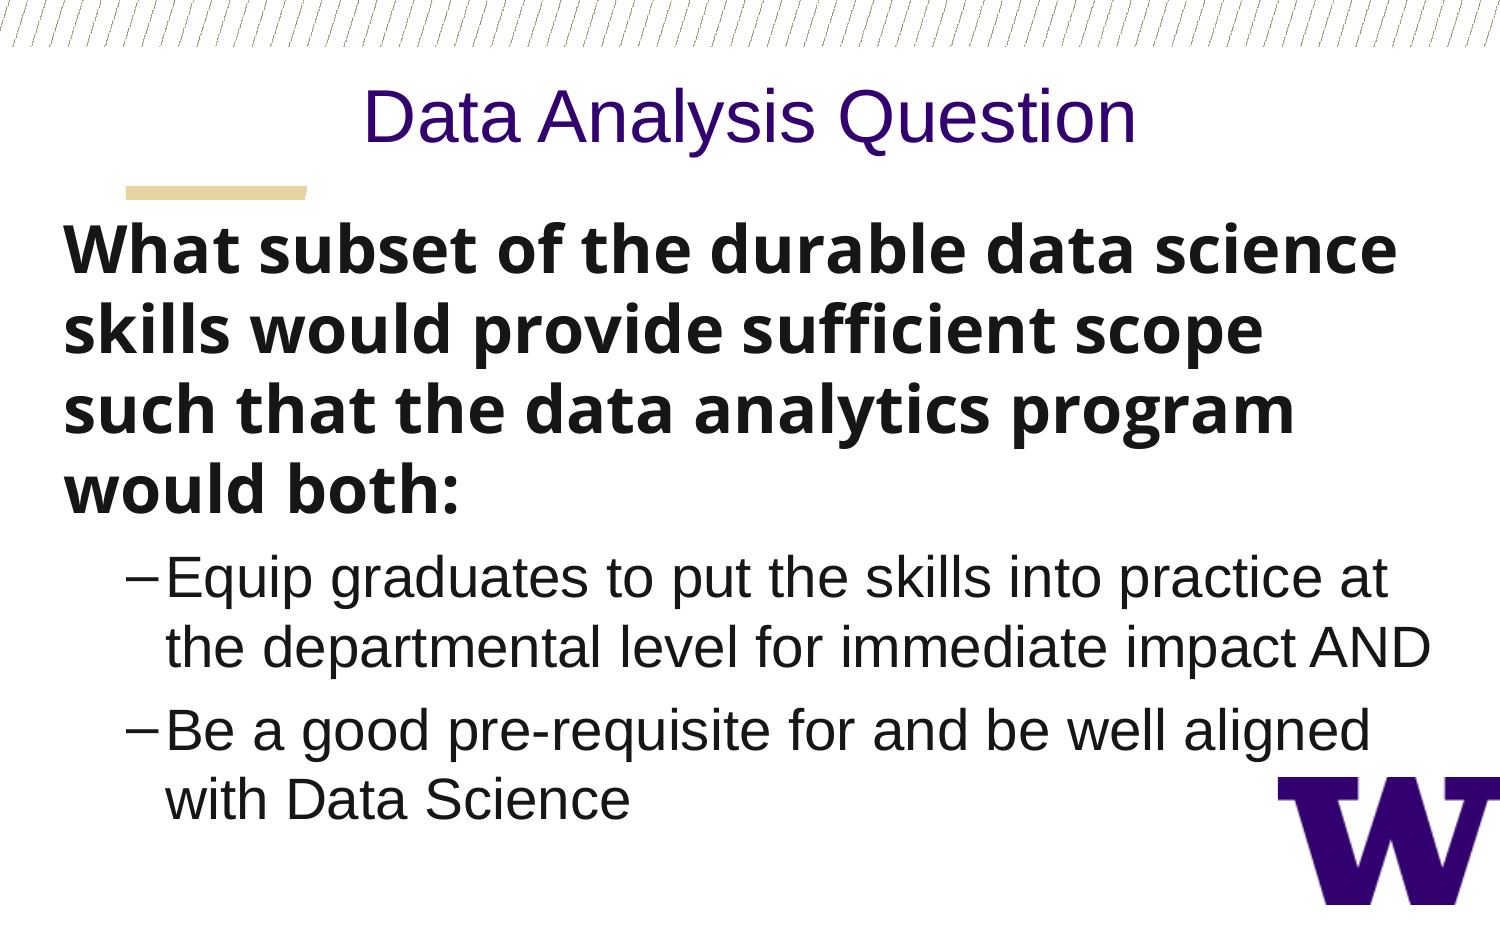

Data Analysis Question
What subset of the durable data science skills would provide sufficient scope such that the data analytics program would both:
Equip graduates to put the skills into practice at the departmental level for immediate impact AND
Be a good pre-requisite for and be well aligned with Data Science